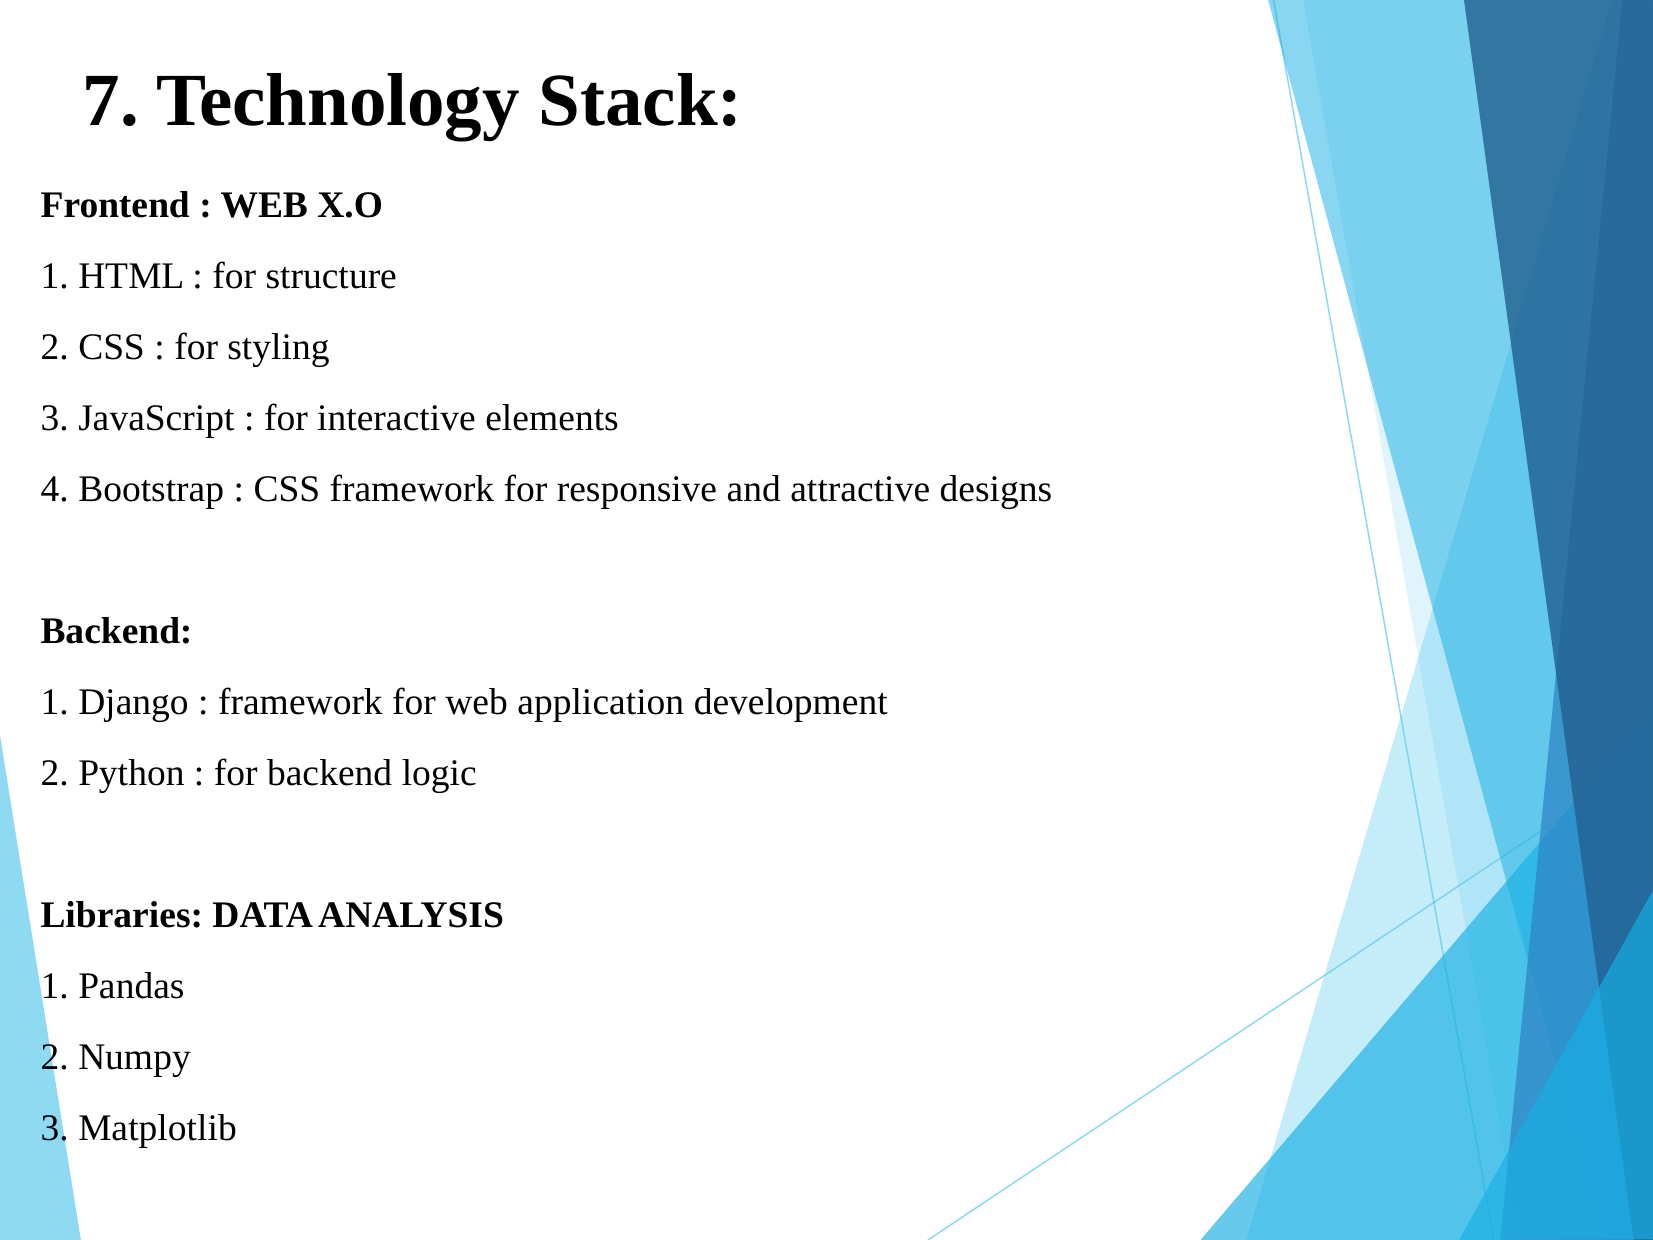

7. Technology Stack:
Frontend : WEB X.O
1. HTML : for structure
2. CSS : for styling
3. JavaScript : for interactive elements
4. Bootstrap : CSS framework for responsive and attractive designs

Backend:
1. Django : framework for web application development
2. Python : for backend logic

Libraries: DATA ANALYSIS
1. Pandas
2. Numpy
3. Matplotlib